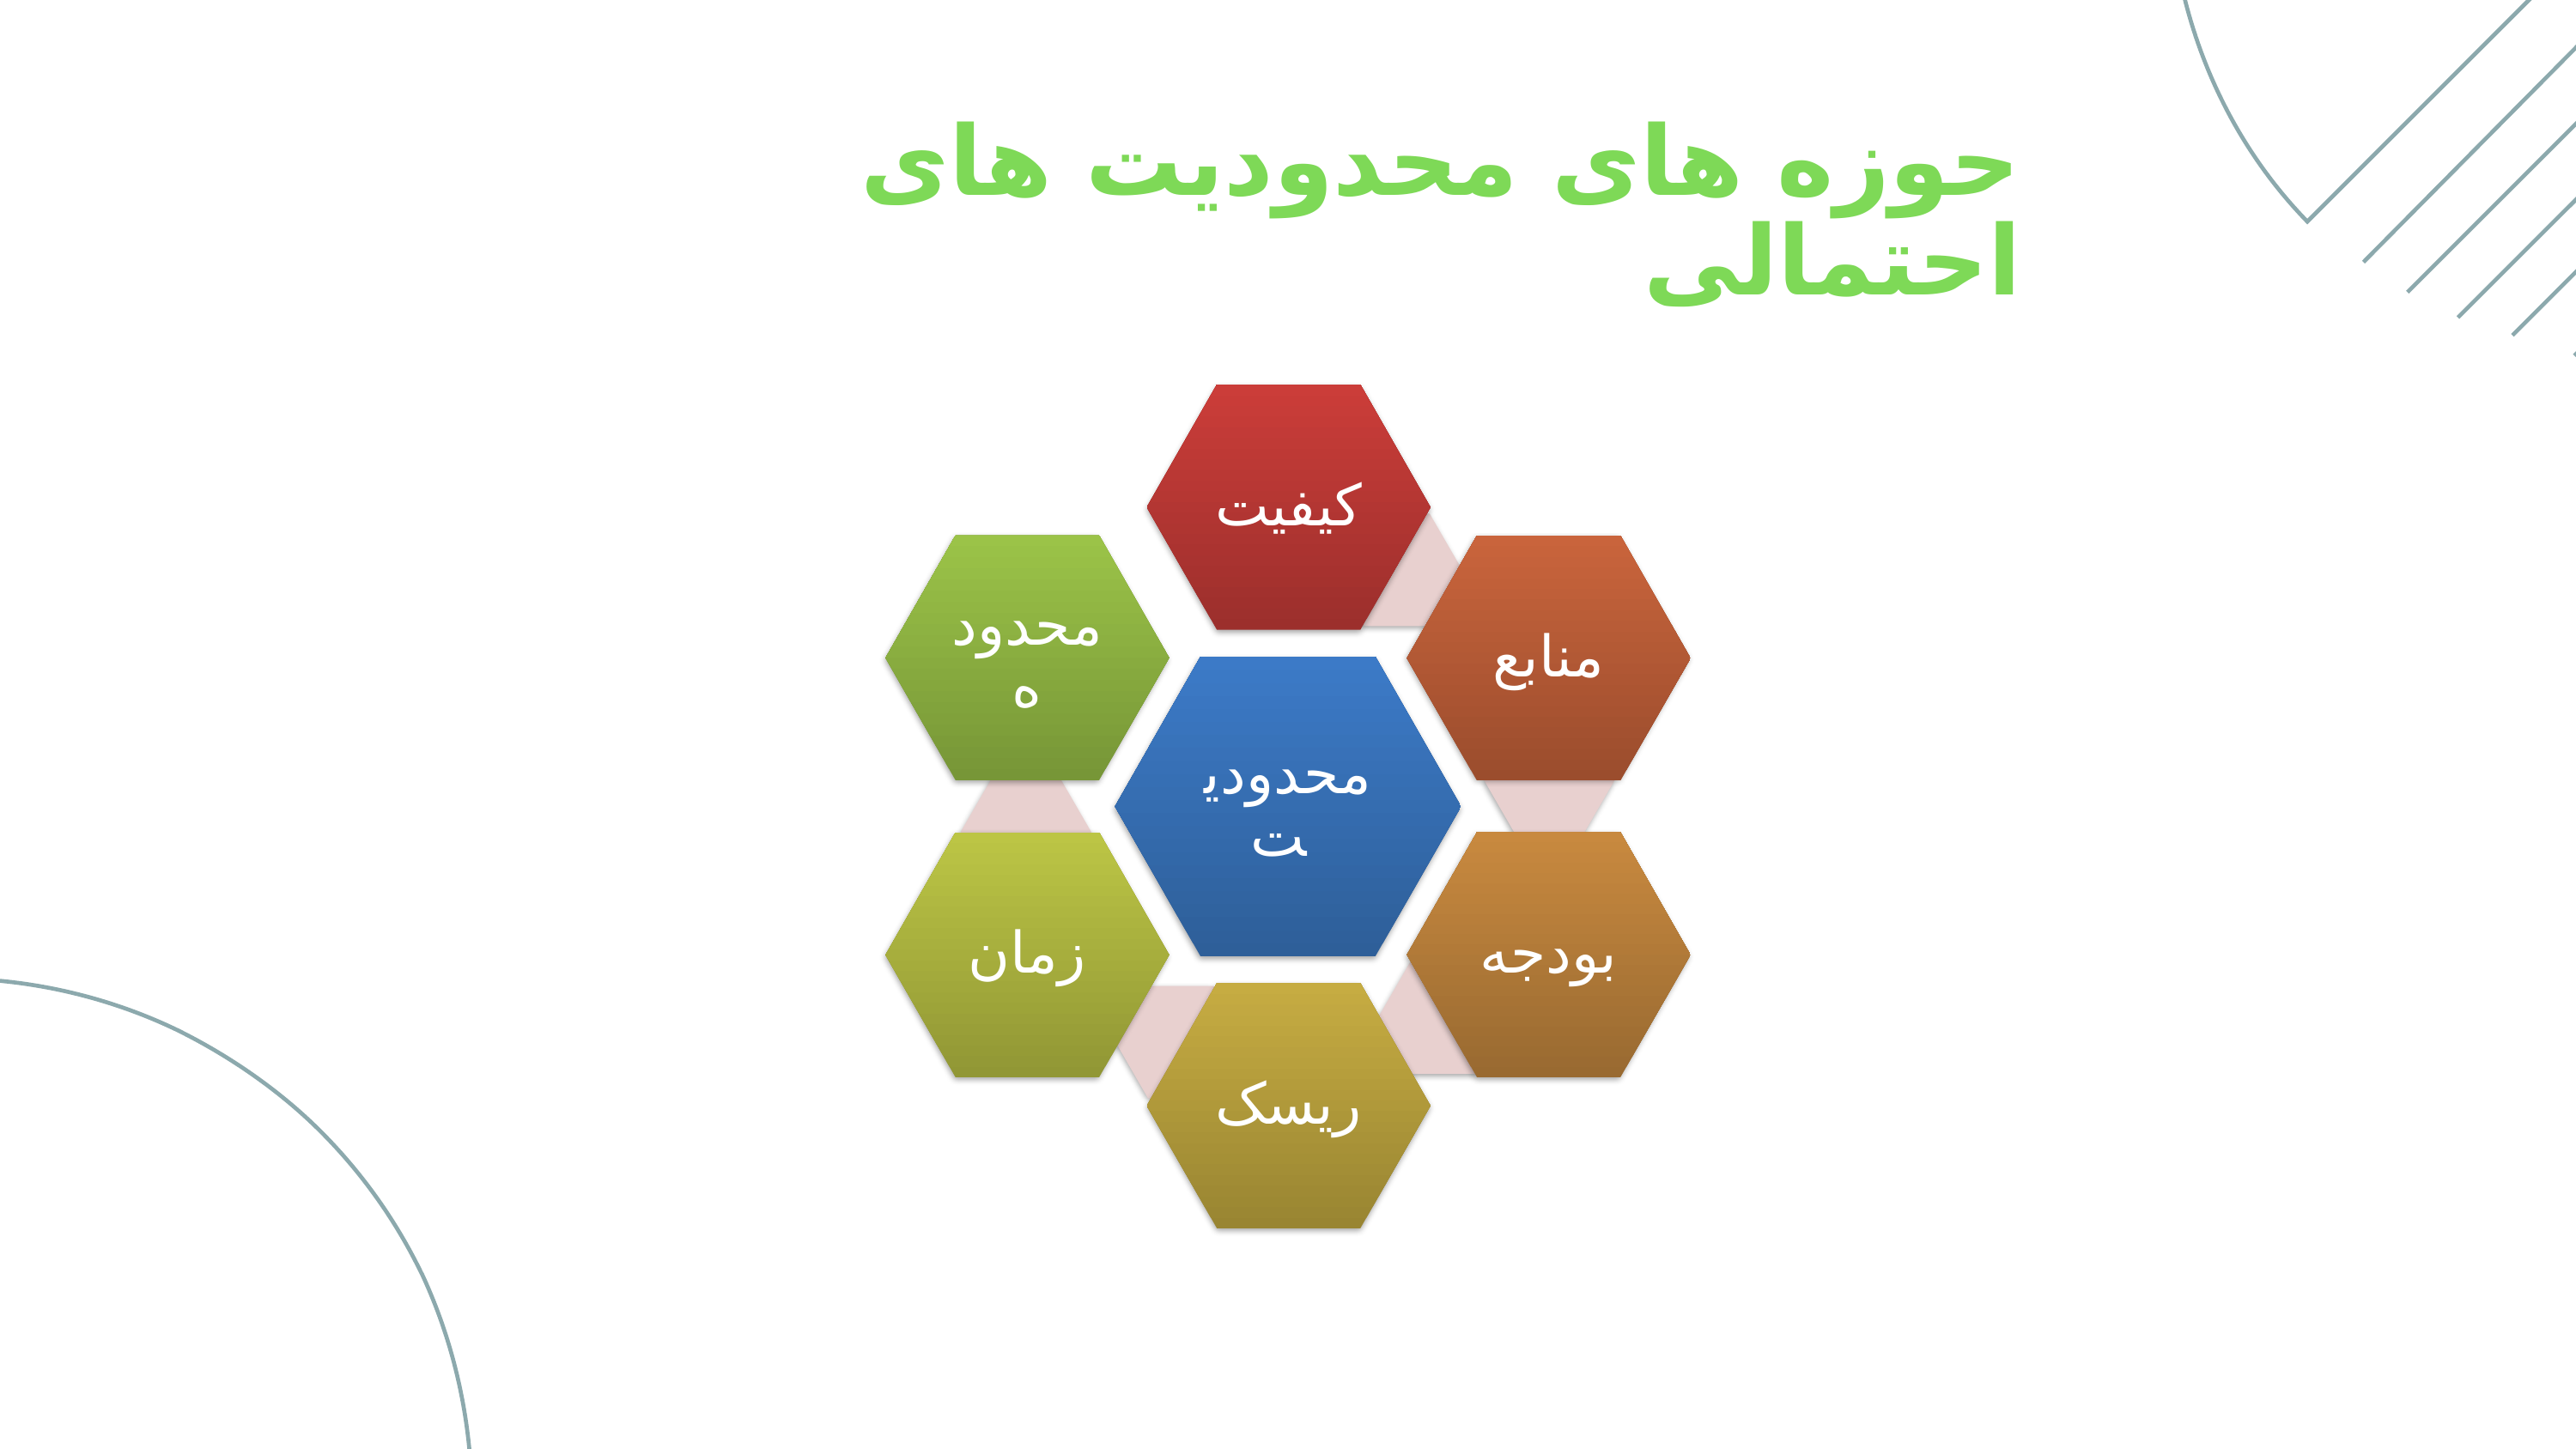

حوزه های محدودیت های احتمالی
محدودیت
کیفیت
منابع
بودجه
ریسک
زمان
محدوده